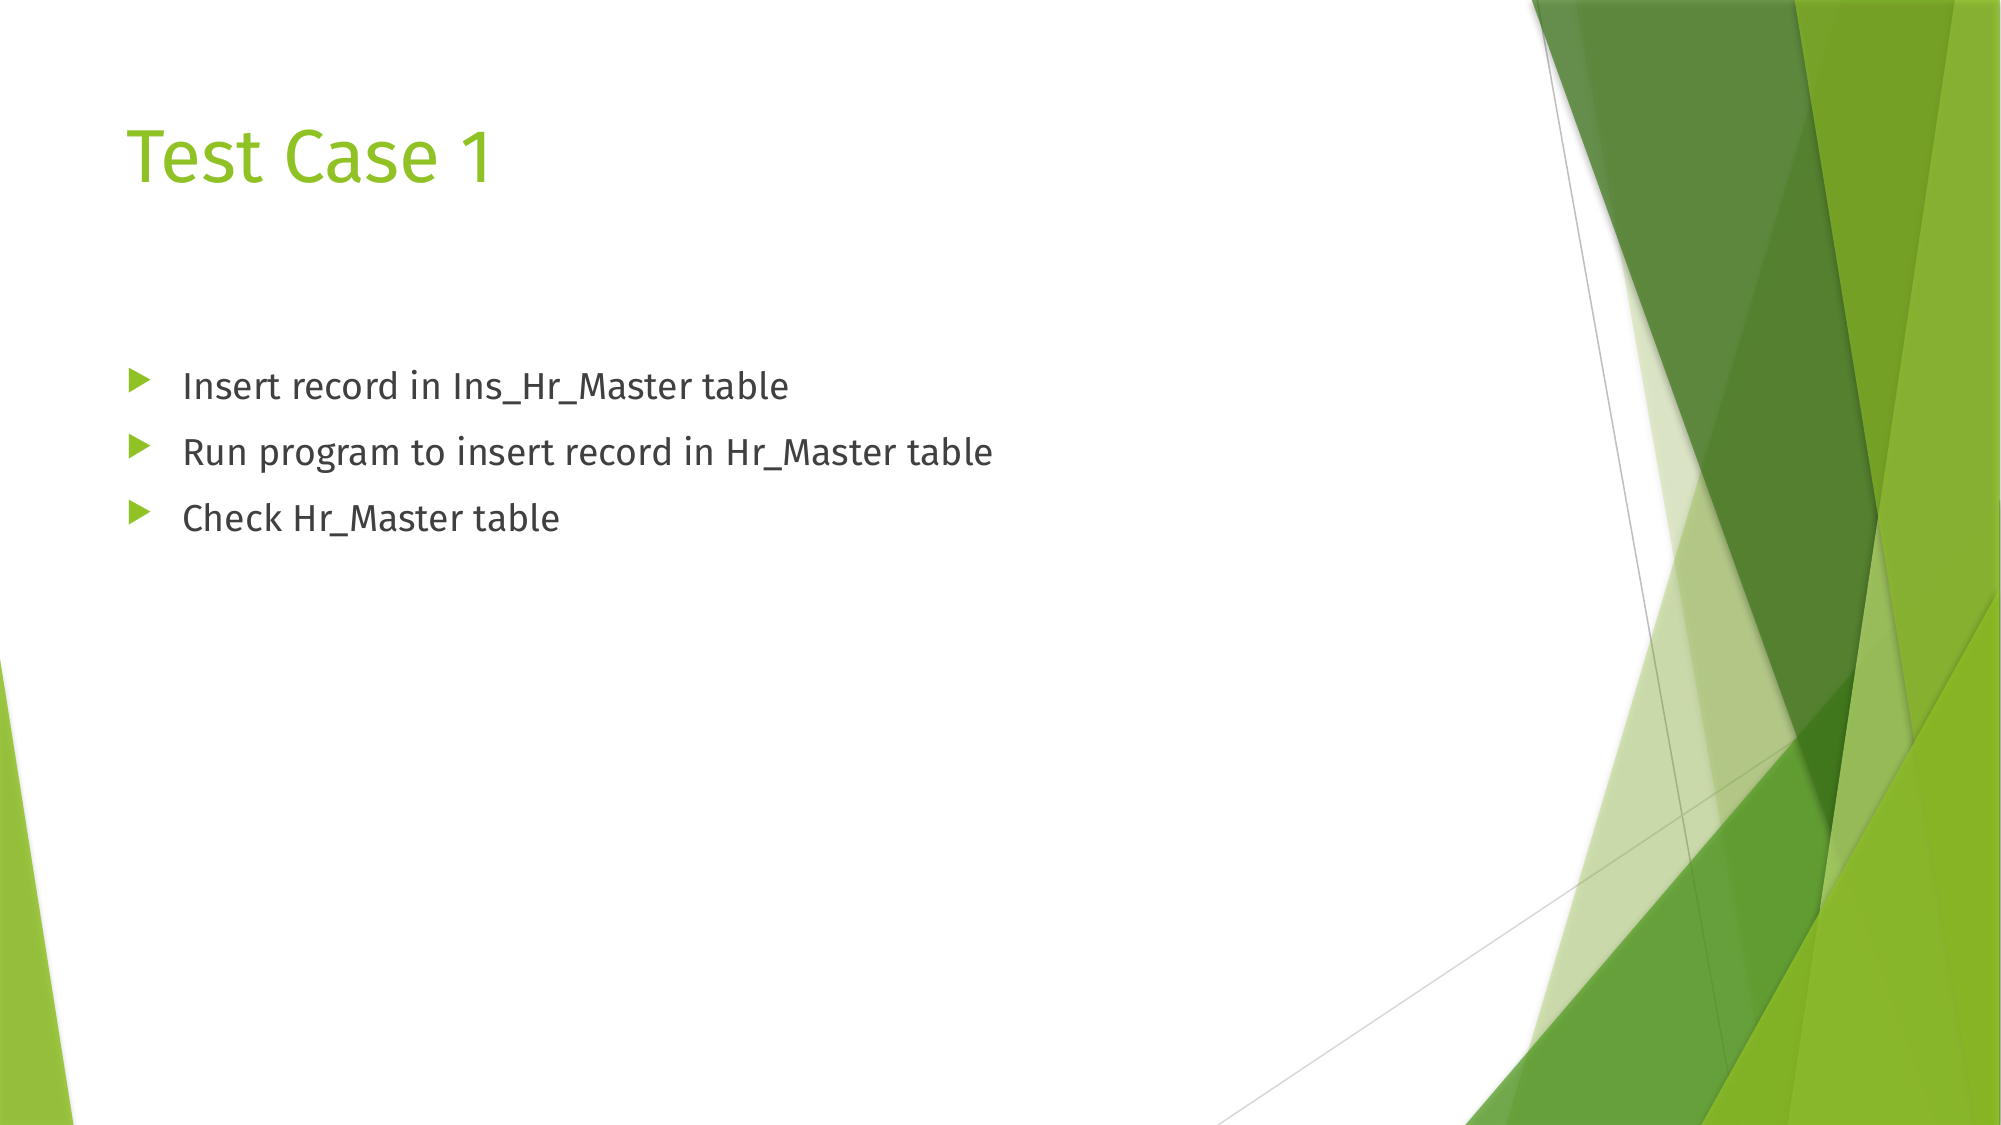

# Test Case 1
Insert record in Ins_Hr_Master table
Run program to insert record in Hr_Master table
Check Hr_Master table